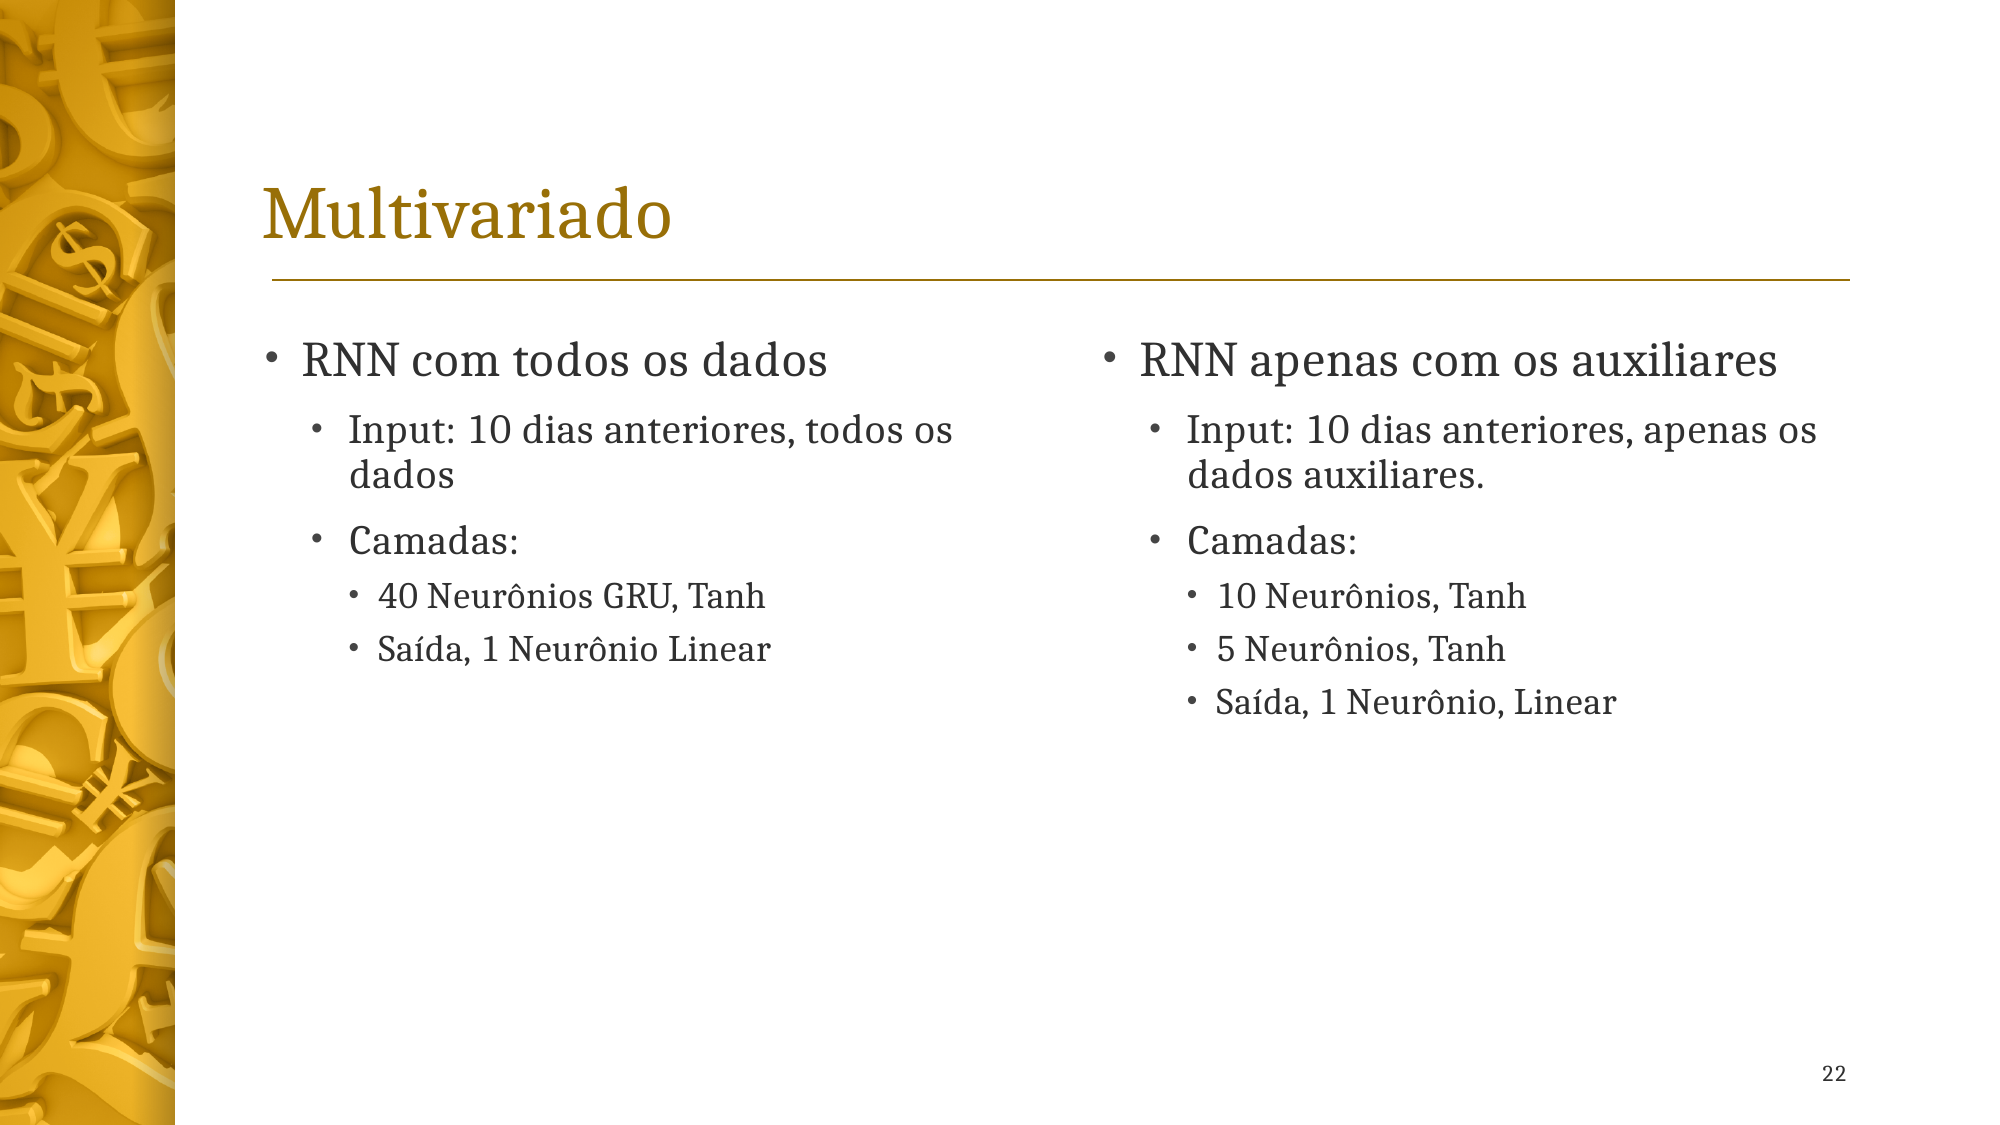

# Multivariado
RNN com todos os dados
Input: 10 dias anteriores, todos os dados
Camadas:
40 Neurônios GRU, Tanh
Saída, 1 Neurônio Linear
RNN apenas com os auxiliares
Input: 10 dias anteriores, apenas os dados auxiliares.
Camadas:
10 Neurônios, Tanh
5 Neurônios, Tanh
Saída, 1 Neurônio, Linear
22